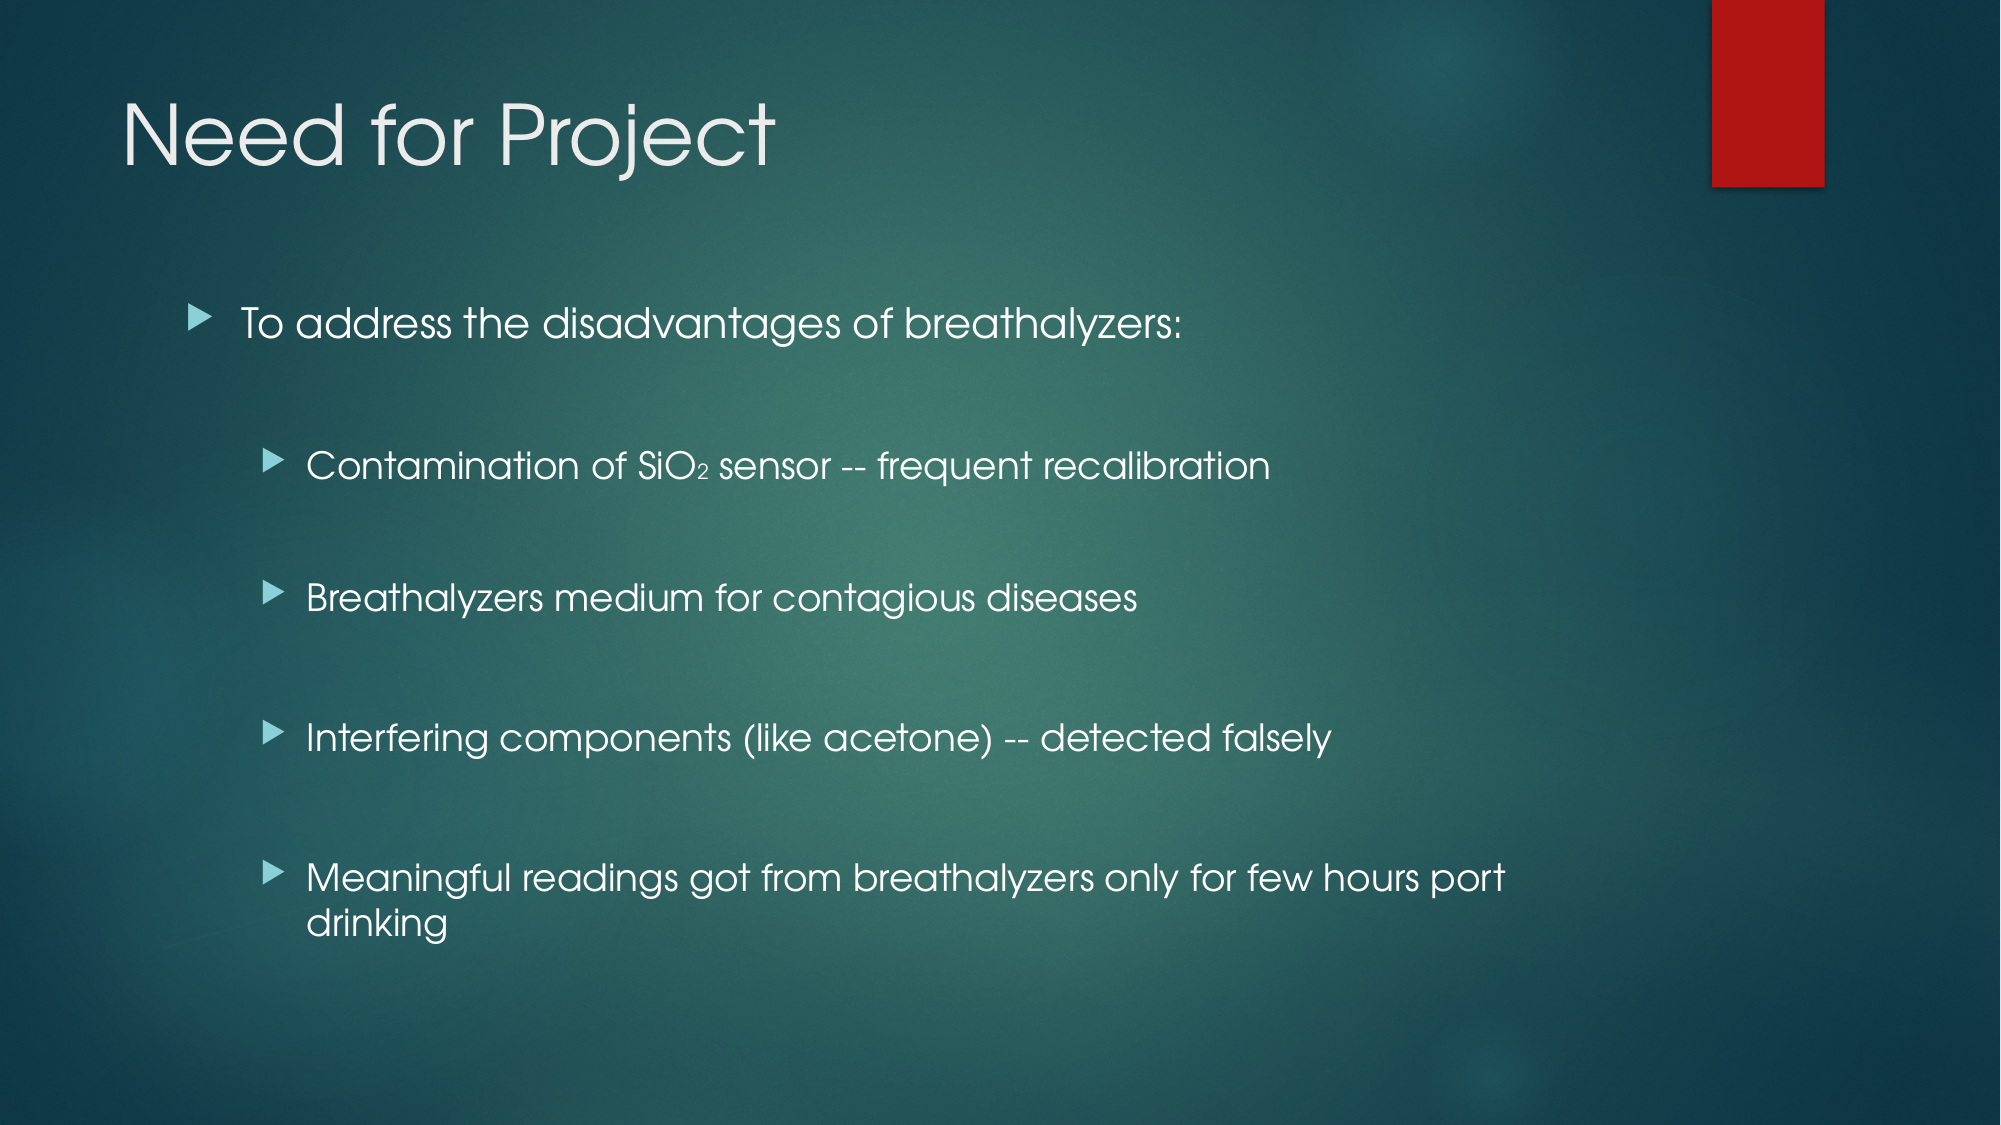

# Need for Project
To address the disadvantages of breathalyzers:

Contamination of SiO2 sensor -- frequent recalibration

Breathalyzers medium for contagious diseases

Interfering components (like acetone) -- detected falsely

Meaningful readings got from breathalyzers only for few hours port drinking